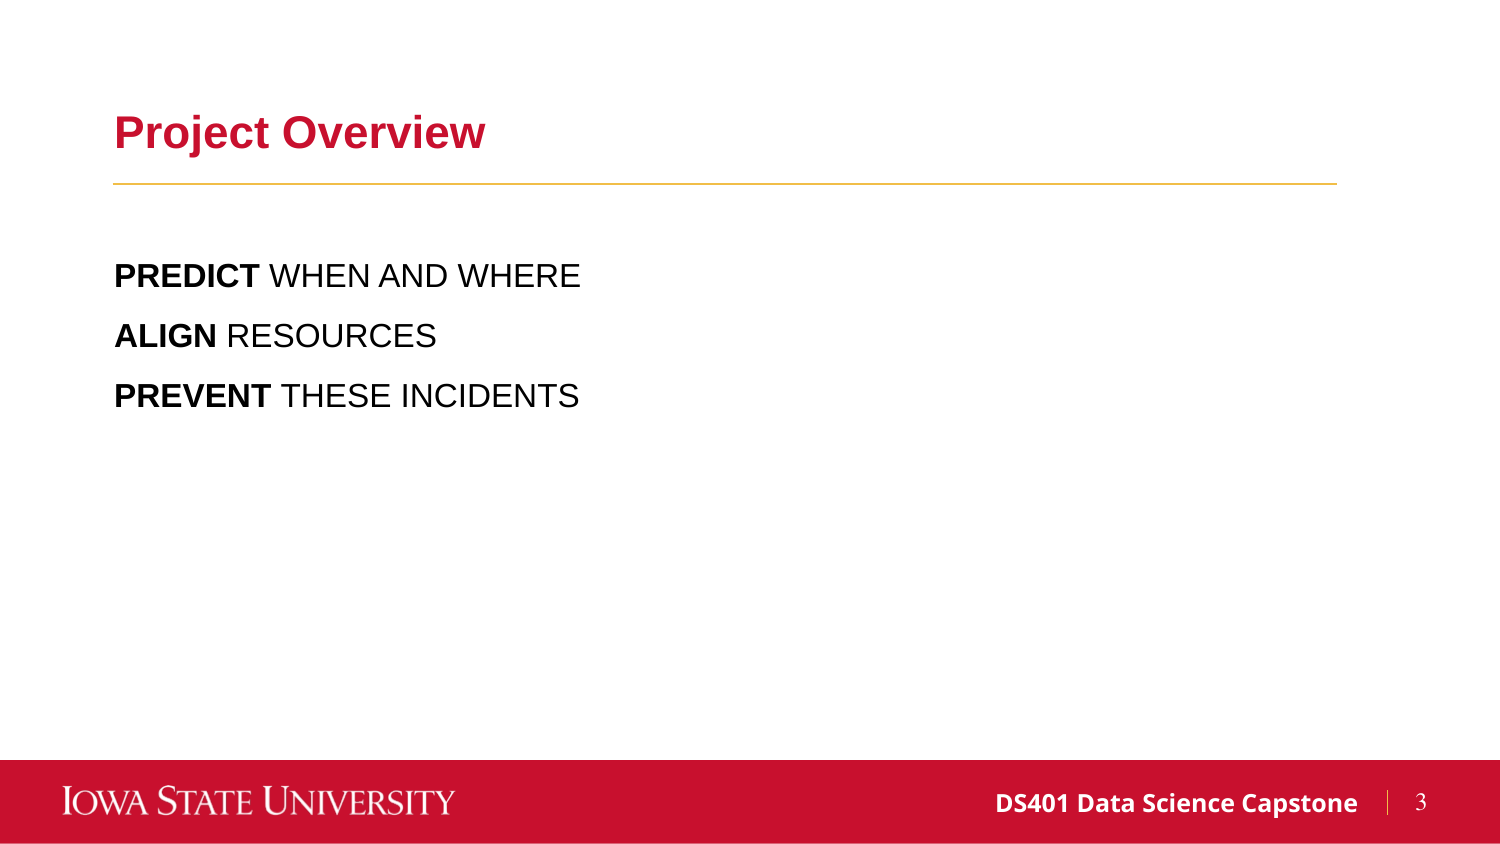

Project Overview
PREDICT WHEN AND WHERE
ALIGN RESOURCES
PREVENT THESE INCIDENTS